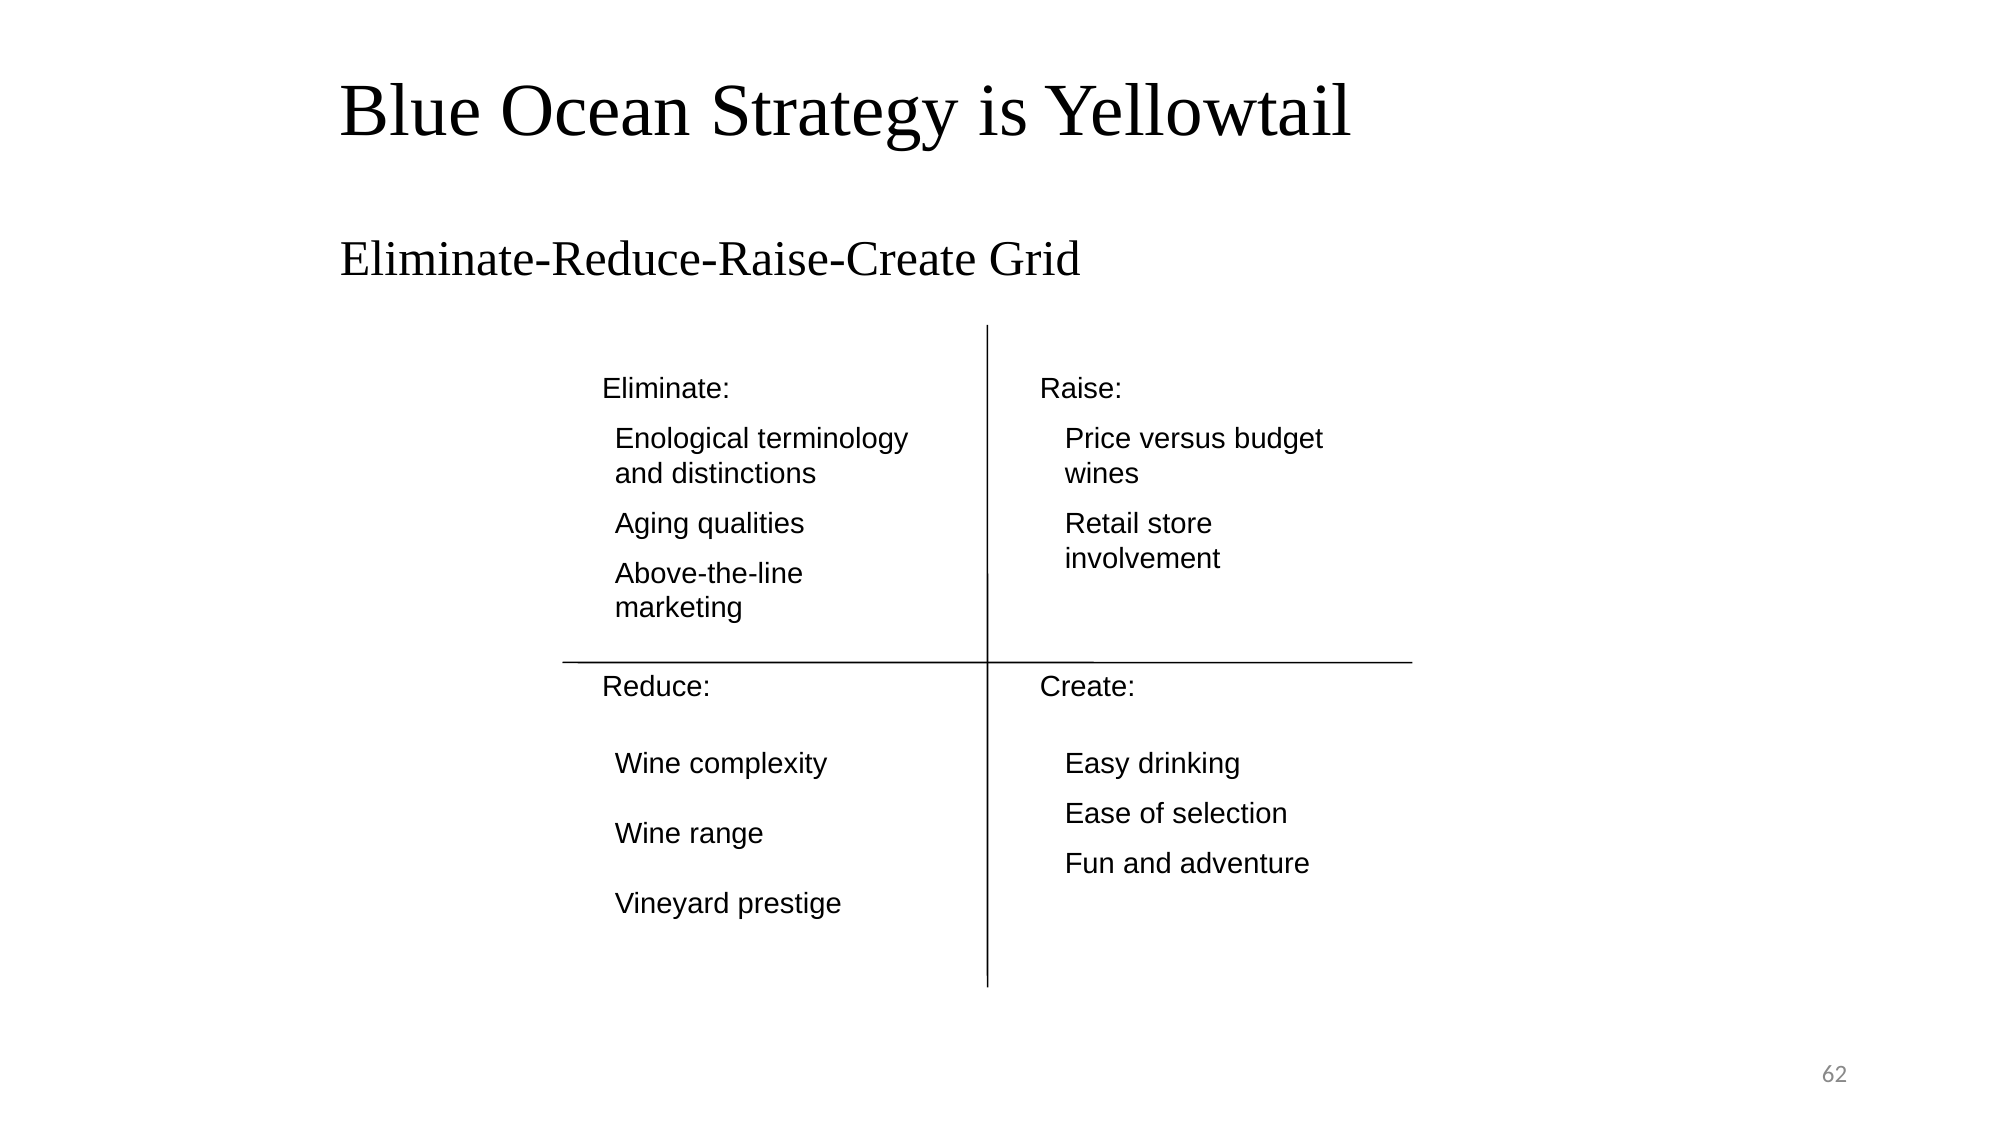

Blue Ocean Strategy is Yellowtail
Eliminate-Reduce-Raise-Create Grid

Eliminate:

Reduce:

Raise:

Create:

Enological terminology and distinctions
Aging qualities
Above-the-line marketing
Price versus budget wines
Retail store involvement

Wine complexity

Wine range

Vineyard prestige
Easy drinking
Ease of selection
Fun and adventure

62